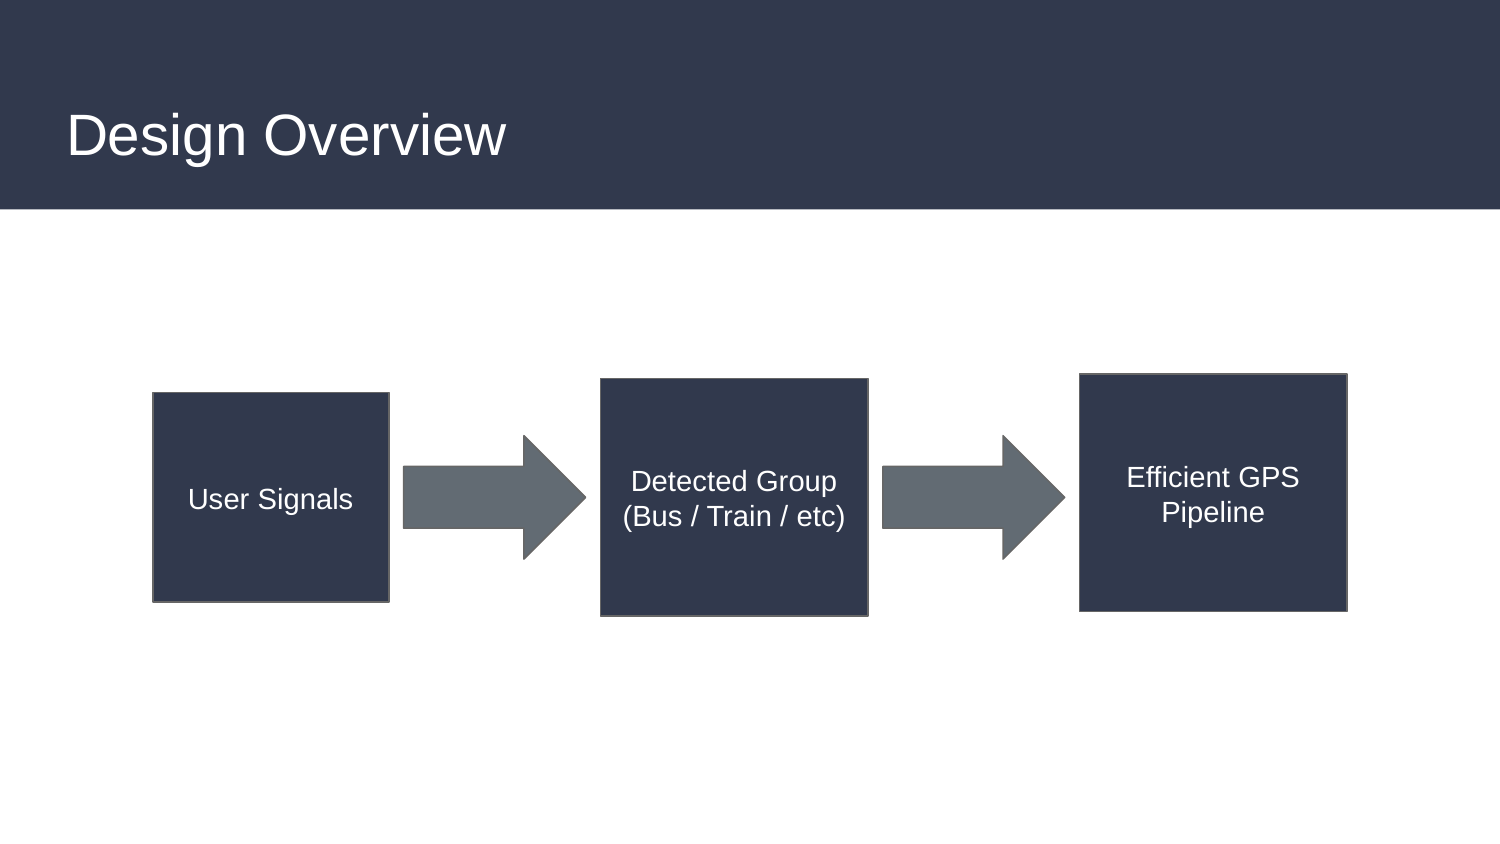

# Design Overview

Efficient GPS Pipeline
Detected Group (Bus / Train / etc)
User Signals